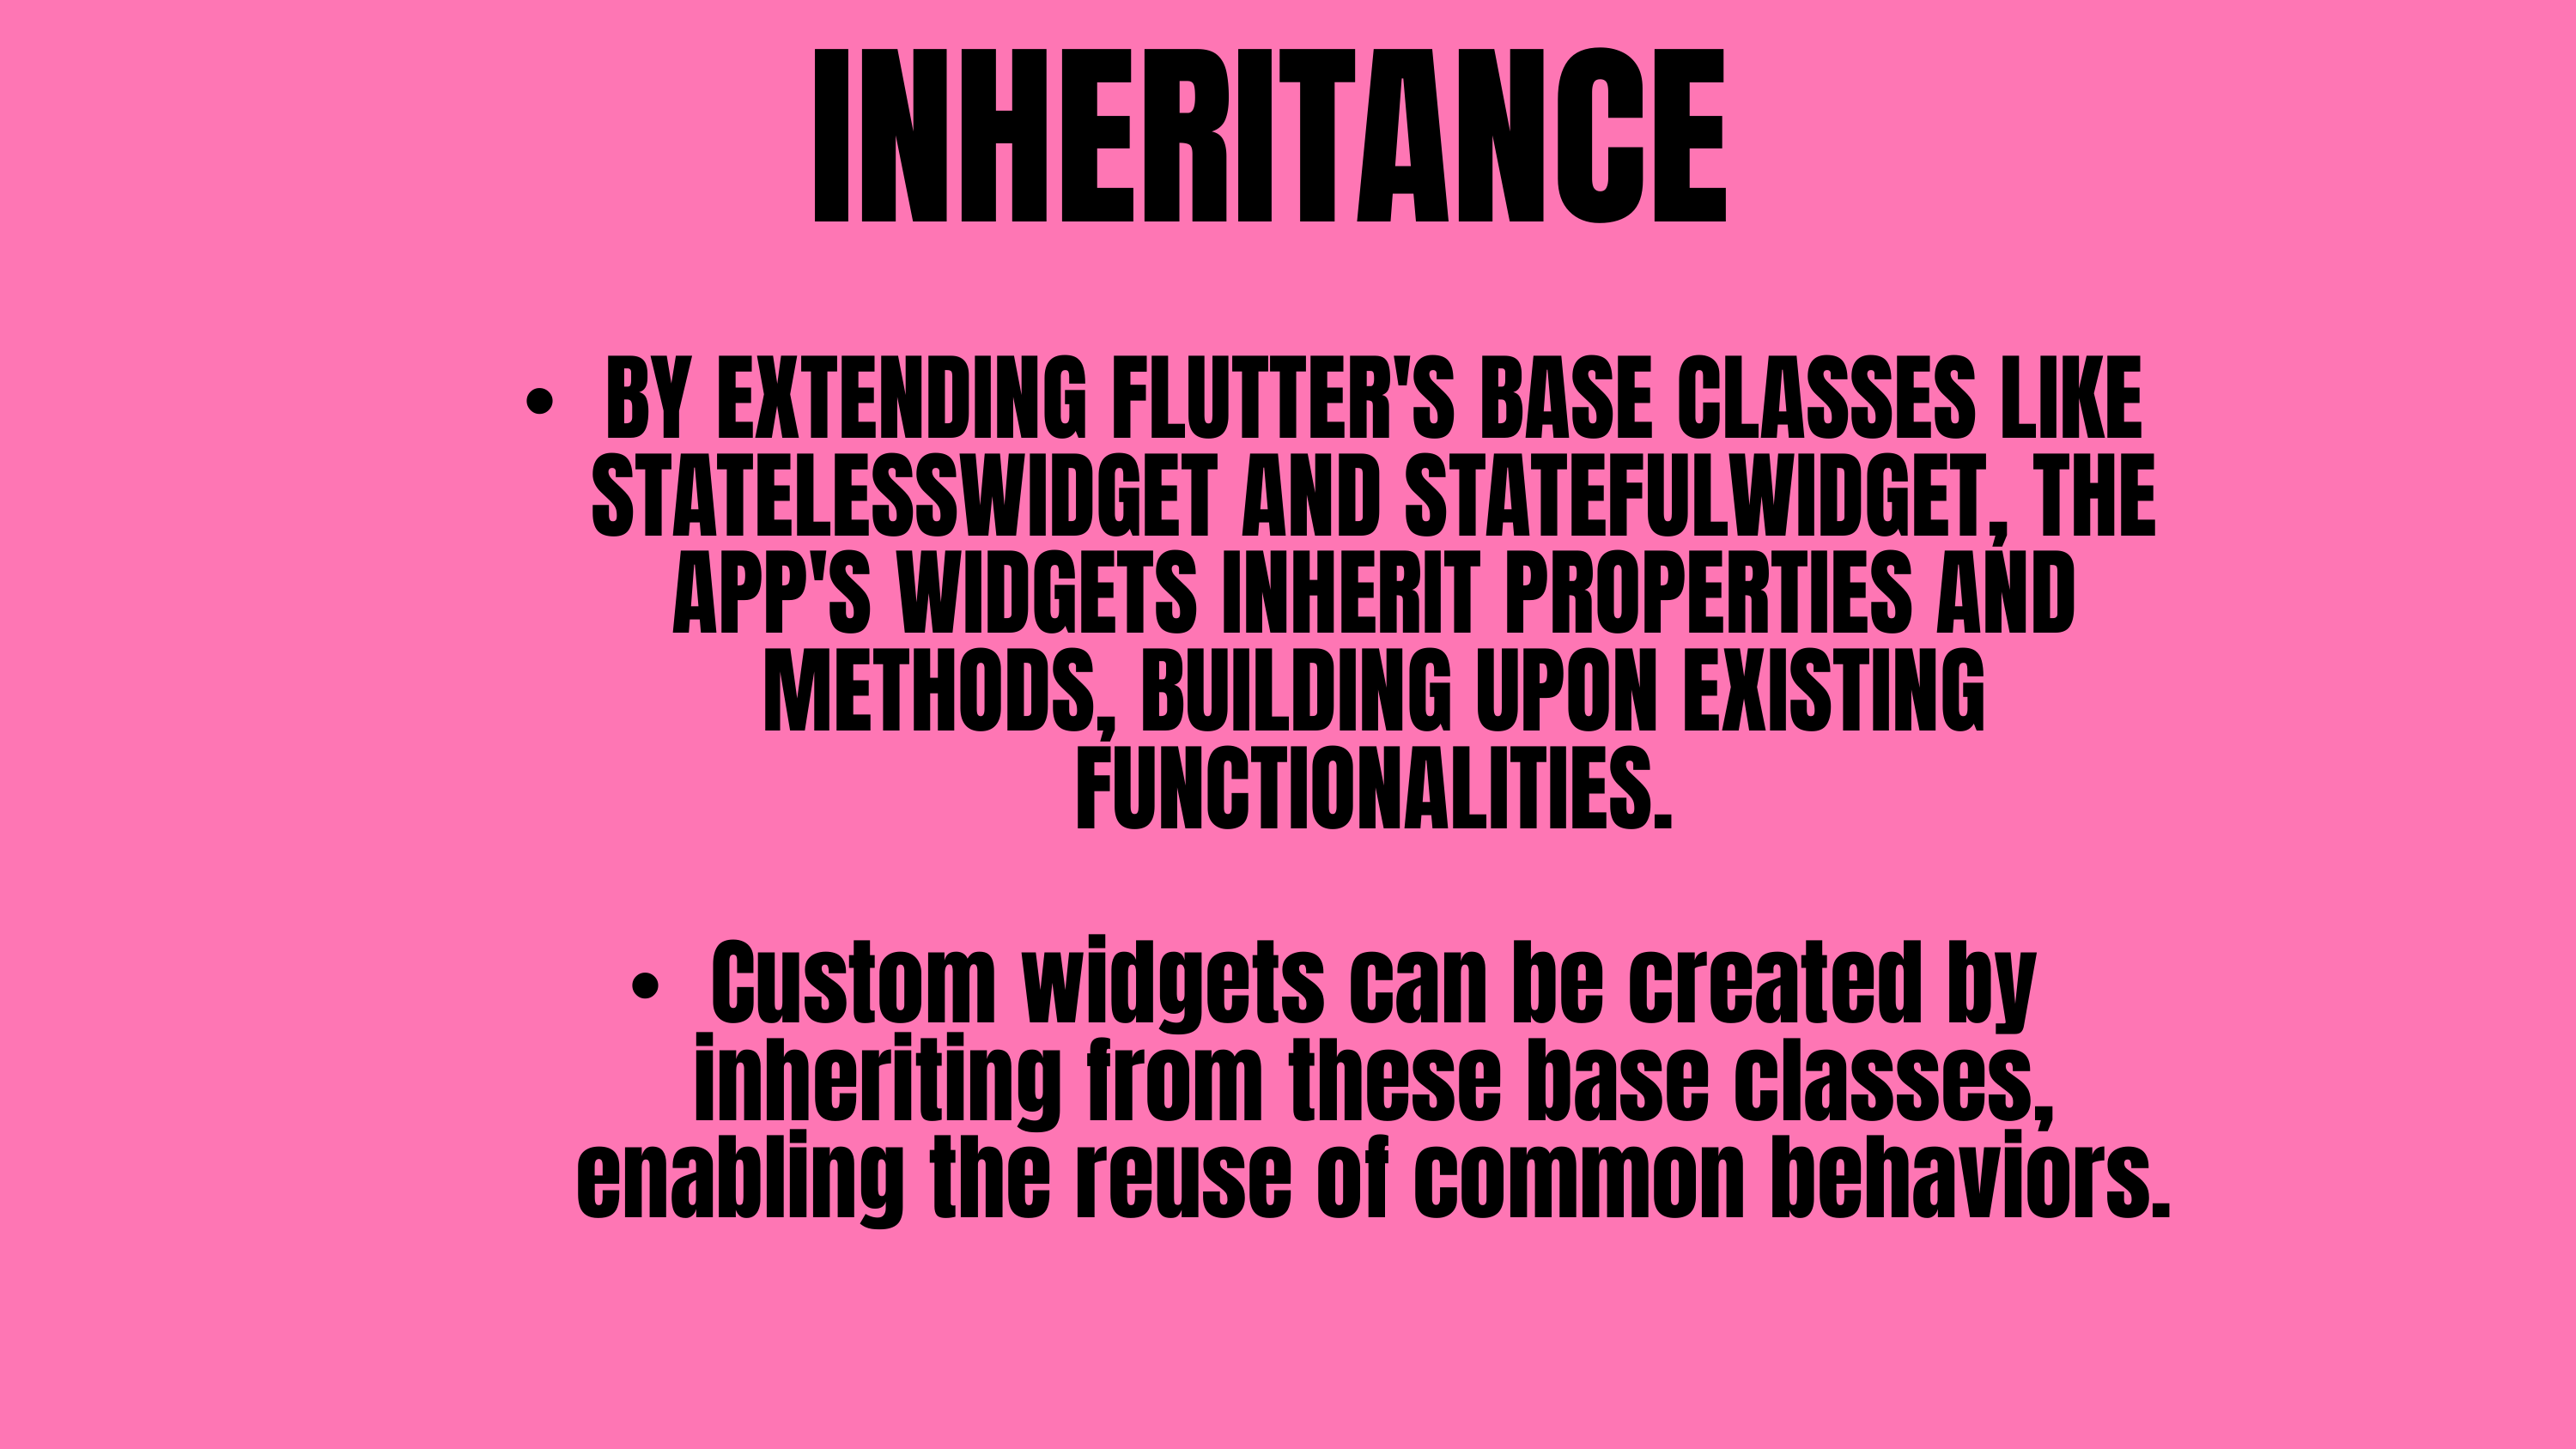

INHERITANCE
BY EXTENDING FLUTTER'S BASE CLASSES LIKE STATELESSWIDGET AND STATEFULWIDGET, THE APP'S WIDGETS INHERIT PROPERTIES AND METHODS, BUILDING UPON EXISTING FUNCTIONALITIES.

Custom widgets can be created by inheriting from these base classes, enabling the reuse of common behaviors.